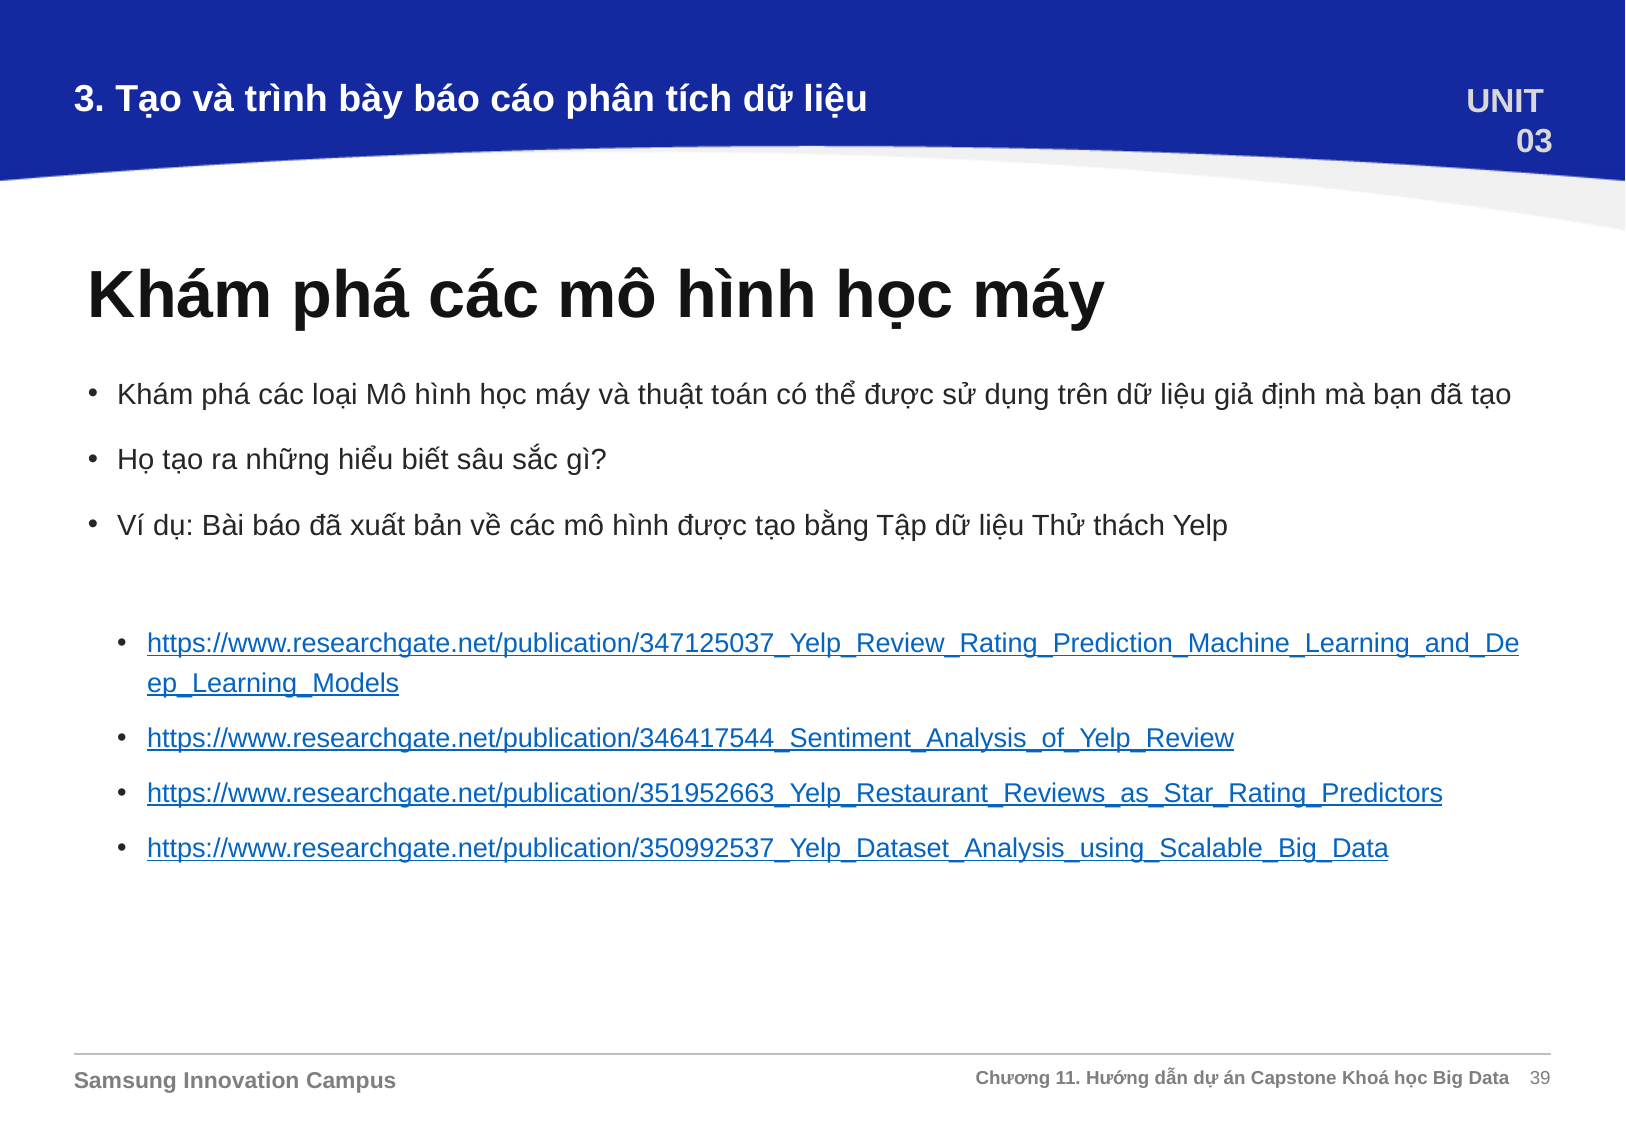

3. Tạo và trình bày báo cáo phân tích dữ liệu
UNIT  03

Khám phá các mô hình học máy
Khám phá các loại Mô hình học máy và thuật toán có thể được sử dụng trên dữ liệu giả định mà bạn đã tạo
Họ tạo ra những hiểu biết sâu sắc gì?
Ví dụ: Bài báo đã xuất bản về các mô hình được tạo bằng Tập dữ liệu Thử thách Yelp

https://www.researchgate.net/publication/347125037_Yelp_Review_Rating_Prediction_Machine_Learning_and_Deep_Learning_Models
https://www.researchgate.net/publication/346417544_Sentiment_Analysis_of_Yelp_Review
https://www.researchgate.net/publication/351952663_Yelp_Restaurant_Reviews_as_Star_Rating_Predictors
https://www.researchgate.net/publication/350992537_Yelp_Dataset_Analysis_using_Scalable_Big_Data